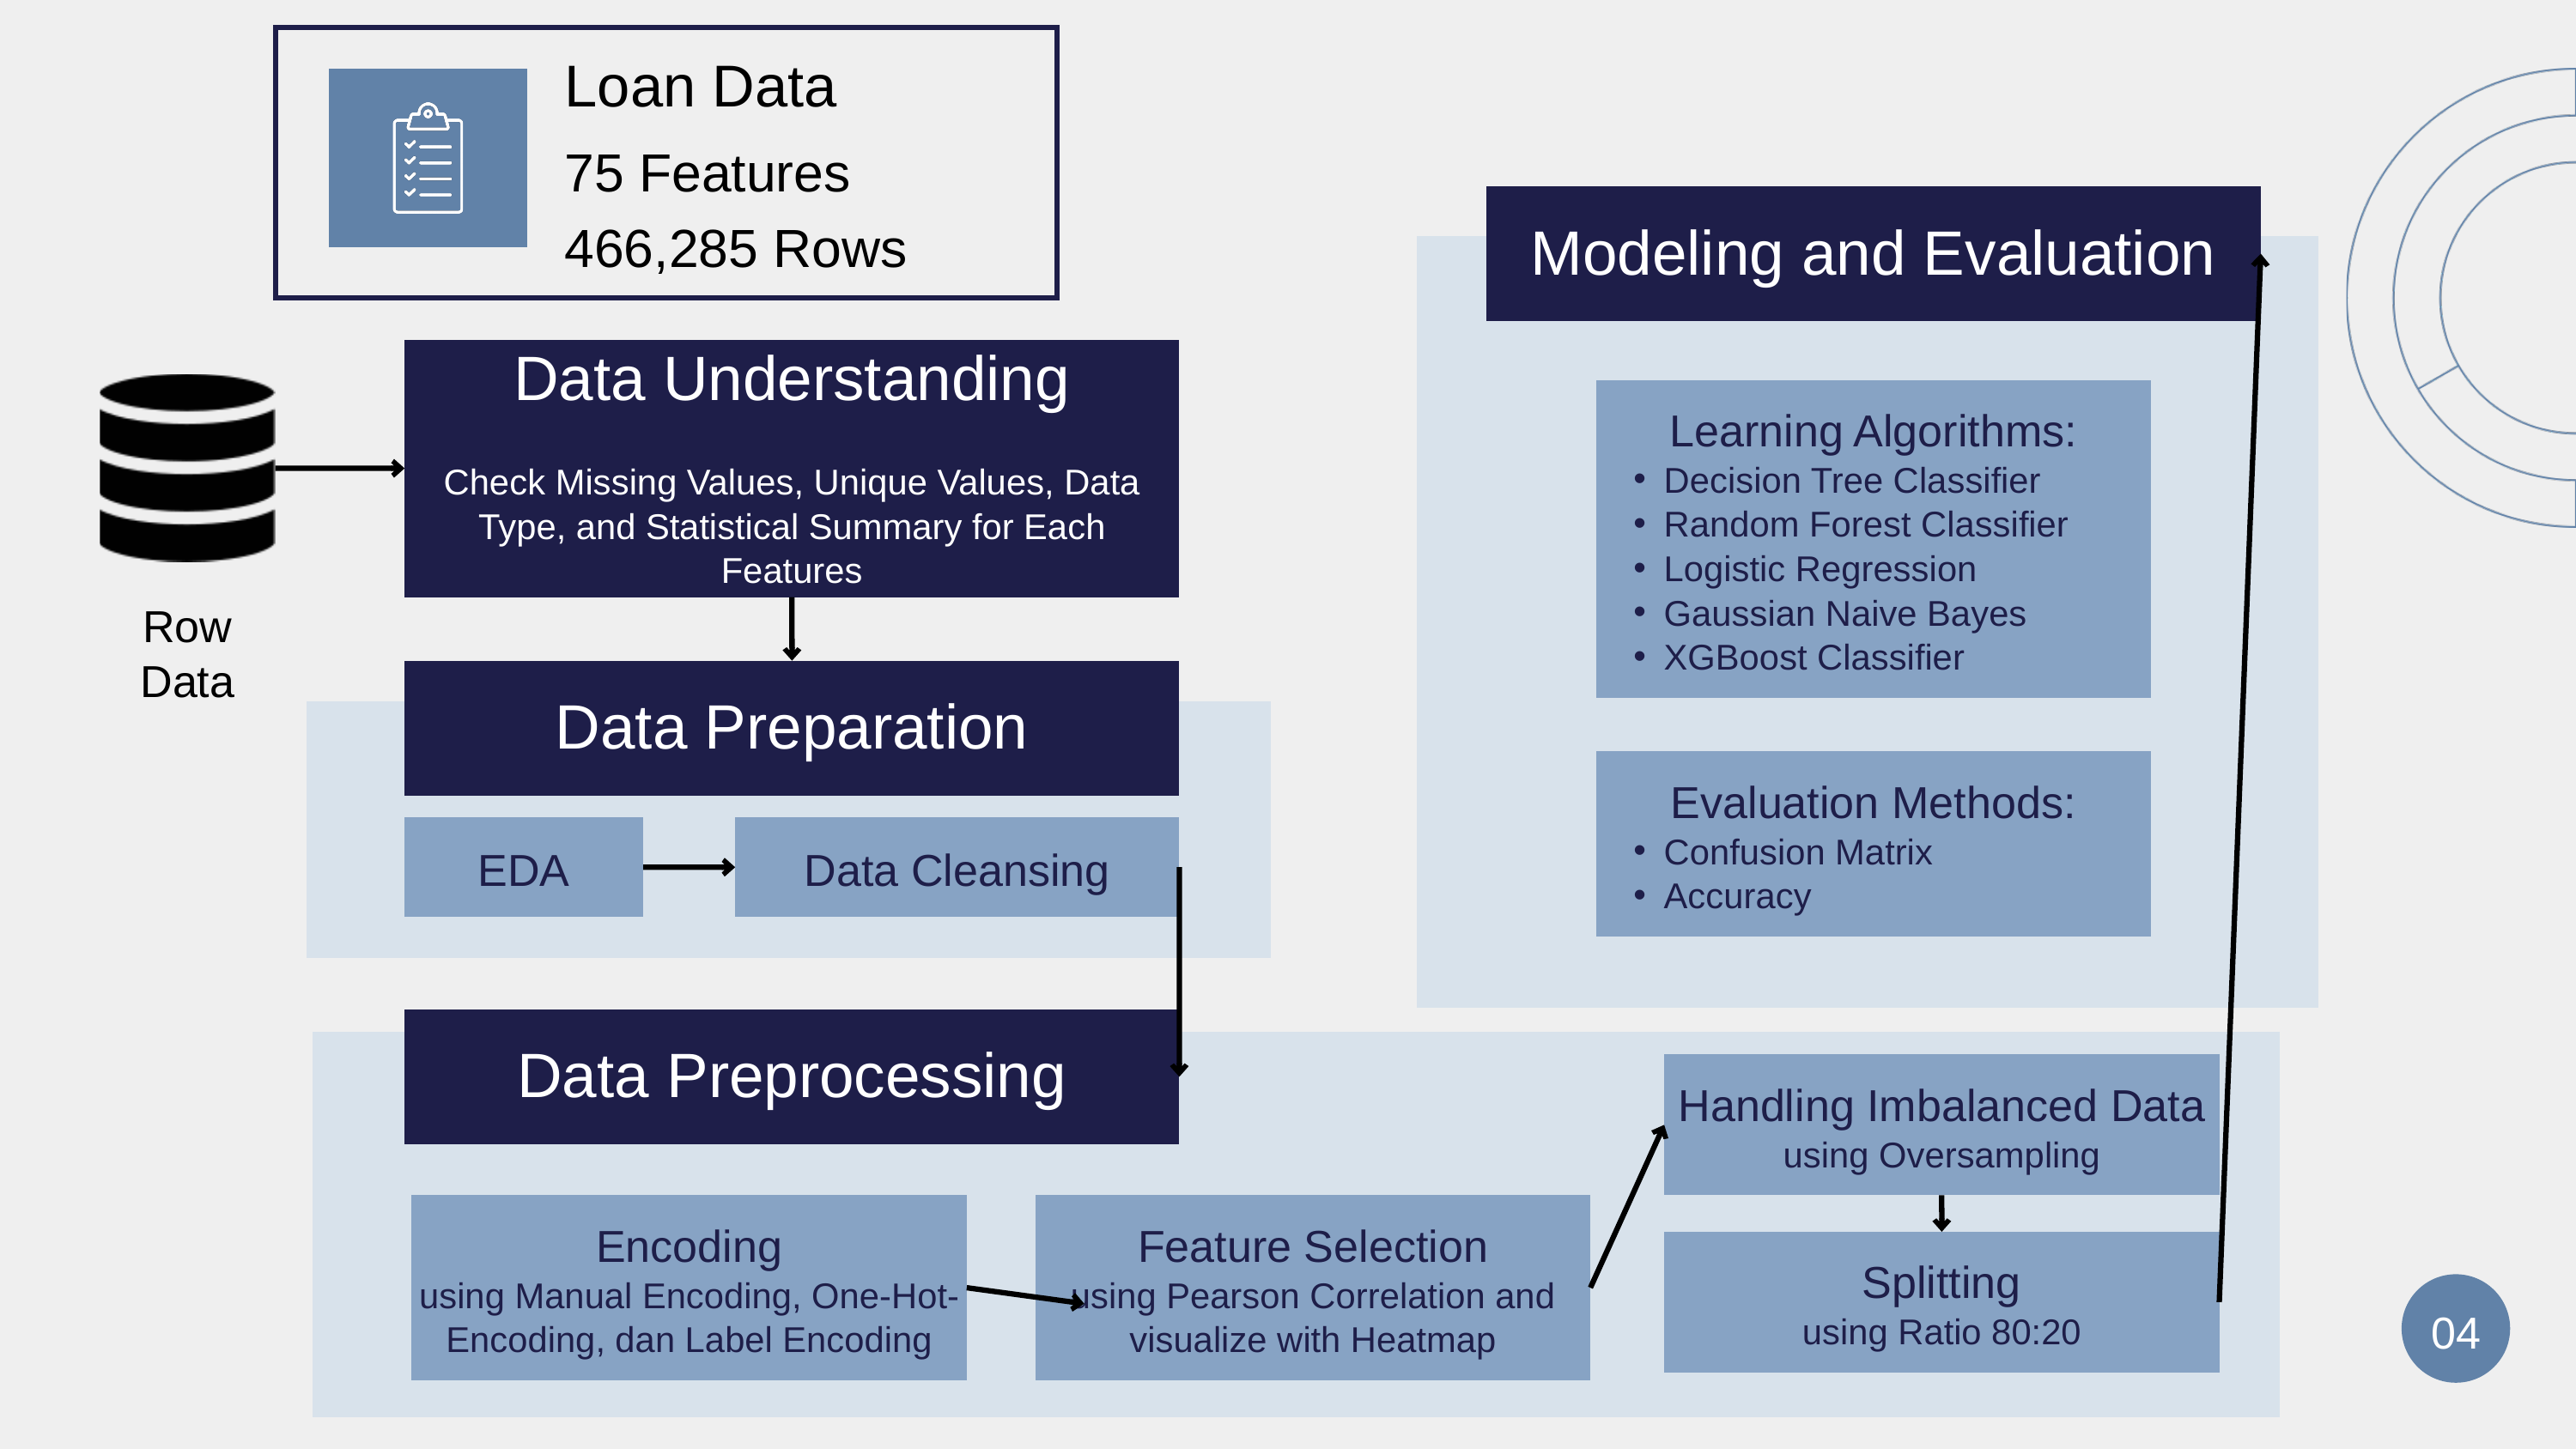

Loan Data

75 Features
466,285 Rows

Modeling and Evaluation

Data Understanding

Check Missing Values, Unique Values, Data Type, and Statistical Summary for Each Features

Learning Algorithms:
Decision Tree Classifier
Random Forest Classifier
Logistic Regression
Gaussian Naive Bayes
XGBoost Classifier

Row Data

Data Preparation

Evaluation Methods:
Confusion Matrix
Accuracy

EDA

Data Cleansing

Data Preprocessing

Handling Imbalanced Data
using Oversampling

Encoding
using Manual Encoding, One-Hot-Encoding, dan Label Encoding

Feature Selection
using Pearson Correlation and visualize with Heatmap

Splitting
using Ratio 80:20

04